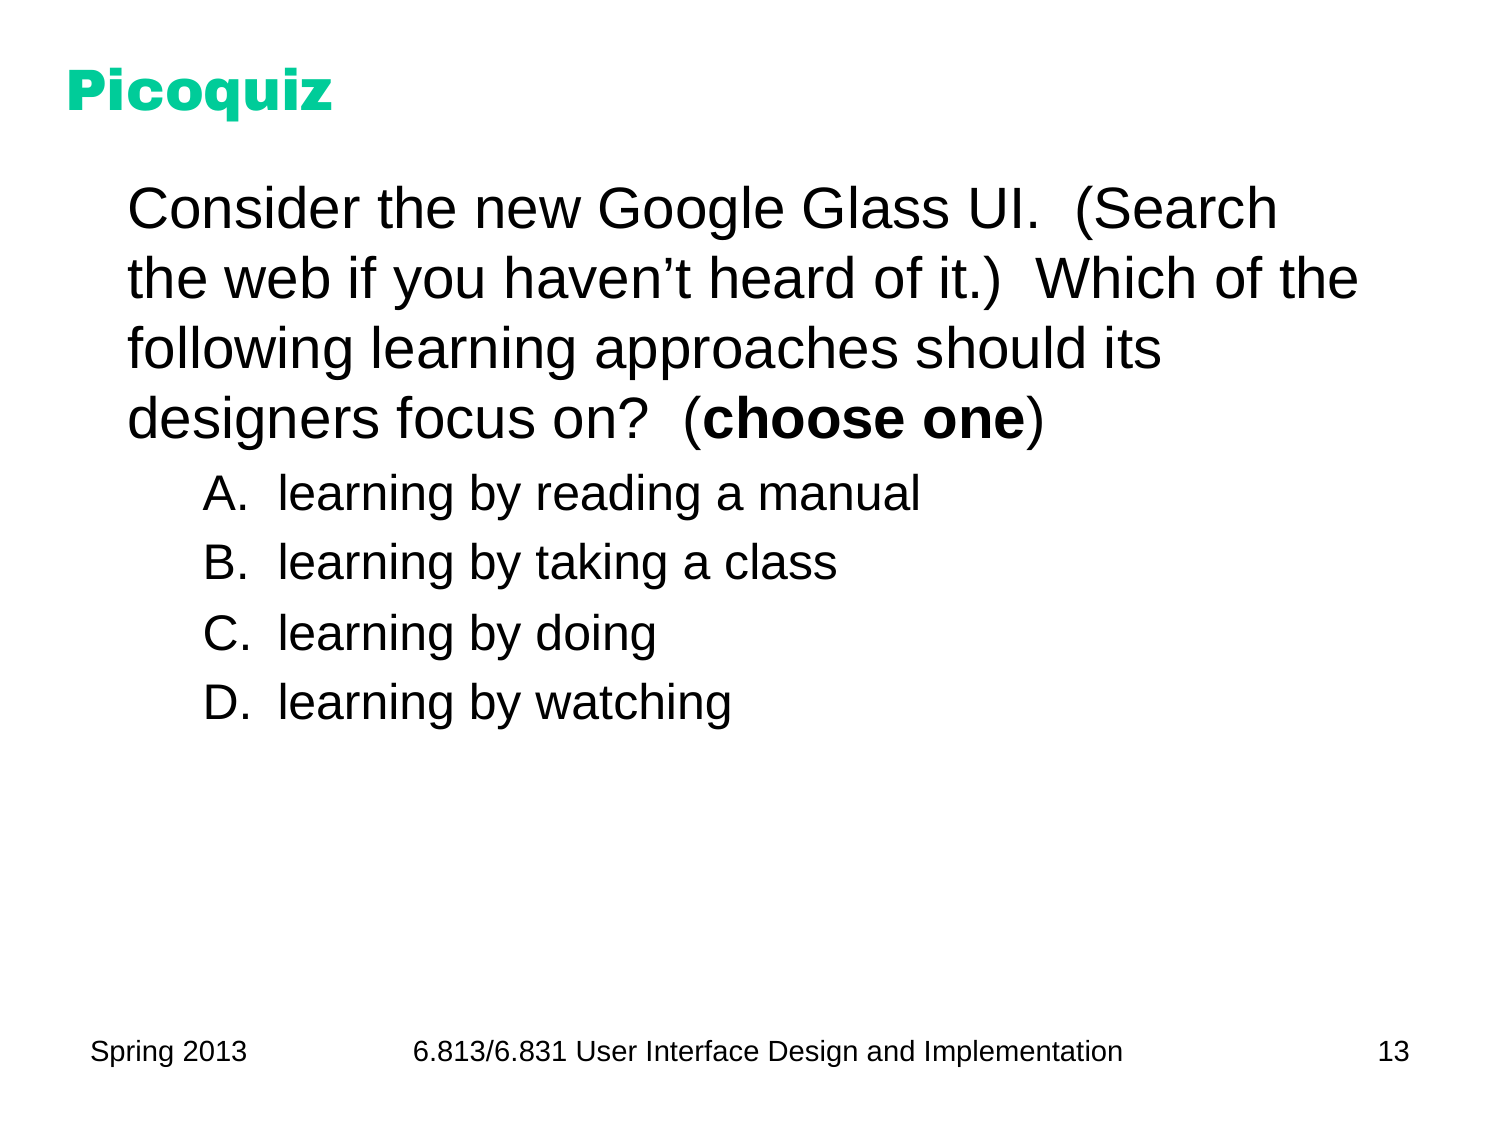

# Picoquiz
Consider the new Google Glass UI.  (Search the web if you haven’t heard of it.)  Which of the following learning approaches should its designers focus on?  (choose one)
learning by reading a manual
learning by taking a class
learning by doing
learning by watching
Spring 2013
6.813/6.831 User Interface Design and Implementation
13